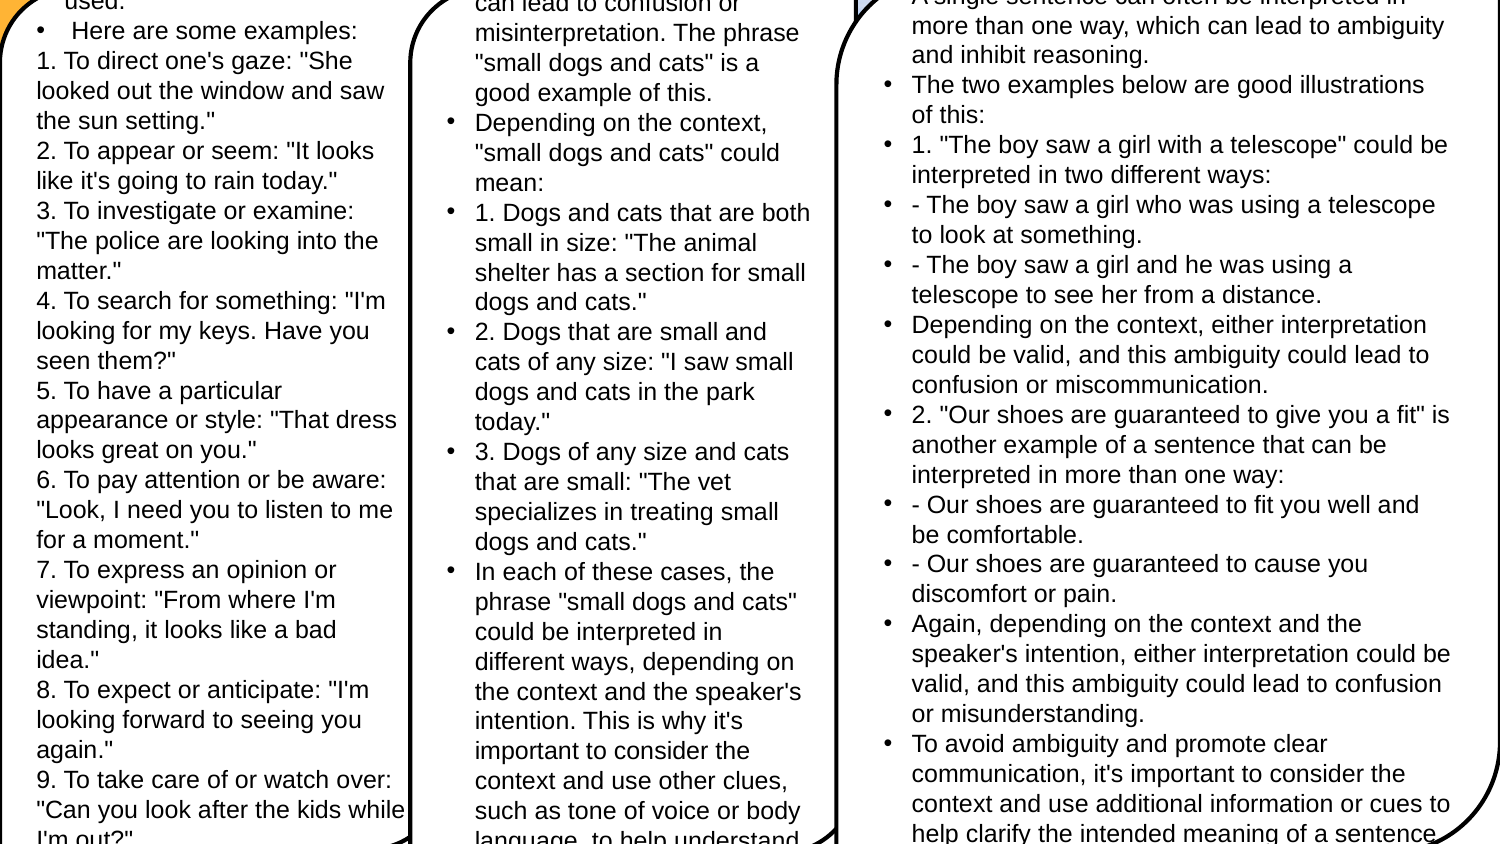

A single sentence can often be interpreted in more than one way, which can lead to ambiguity and inhibit reasoning.
The two examples below are good illustrations of this:
1. "The boy saw a girl with a telescope" could be interpreted in two different ways:
- The boy saw a girl who was using a telescope to look at something.
- The boy saw a girl and he was using a telescope to see her from a distance.
Depending on the context, either interpretation could be valid, and this ambiguity could lead to confusion or miscommunication.
2. "Our shoes are guaranteed to give you a fit" is another example of a sentence that can be interpreted in more than one way:
- Our shoes are guaranteed to fit you well and be comfortable.
- Our shoes are guaranteed to cause you discomfort or pain.
Again, depending on the context and the speaker's intention, either interpretation could be valid, and this ambiguity could lead to confusion or misunderstanding.
To avoid ambiguity and promote clear communication, it's important to consider the context and use additional information or cues to help clarify the intended meaning of a sentence.
The word "look" can have different meanings depending on the context in which it is used.
 Here are some examples:
1. To direct one's gaze: "She looked out the window and saw the sun setting."
2. To appear or seem: "It looks like it's going to rain today."
3. To investigate or examine: "The police are looking into the matter."
4. To search for something: "I'm looking for my keys. Have you seen them?"
5. To have a particular appearance or style: "That dress looks great on you."
6. To pay attention or be aware: "Look, I need you to listen to me for a moment."
7. To express an opinion or viewpoint: "From where I'm standing, it looks like a bad idea."
8. To expect or anticipate: "I'm looking forward to seeing you again."
9. To take care of or watch over: "Can you look after the kids while I'm out?"
10. To give the impression of being: "He looks like a professional athlete."
Natural languages like English often exhibit ambiguity, which can lead to confusion or misinterpretation. The phrase "small dogs and cats" is a good example of this.
Depending on the context, "small dogs and cats" could mean:
1. Dogs and cats that are both small in size: "The animal shelter has a section for small dogs and cats."
2. Dogs that are small and cats of any size: "I saw small dogs and cats in the park today."
3. Dogs of any size and cats that are small: "The vet specializes in treating small dogs and cats."
In each of these cases, the phrase "small dogs and cats" could be interpreted in different ways, depending on the context and the speaker's intention. This is why it's important to consider the context and use other clues, such as tone of voice or body language, to help understand the meaning of ambiguous phrases.
20